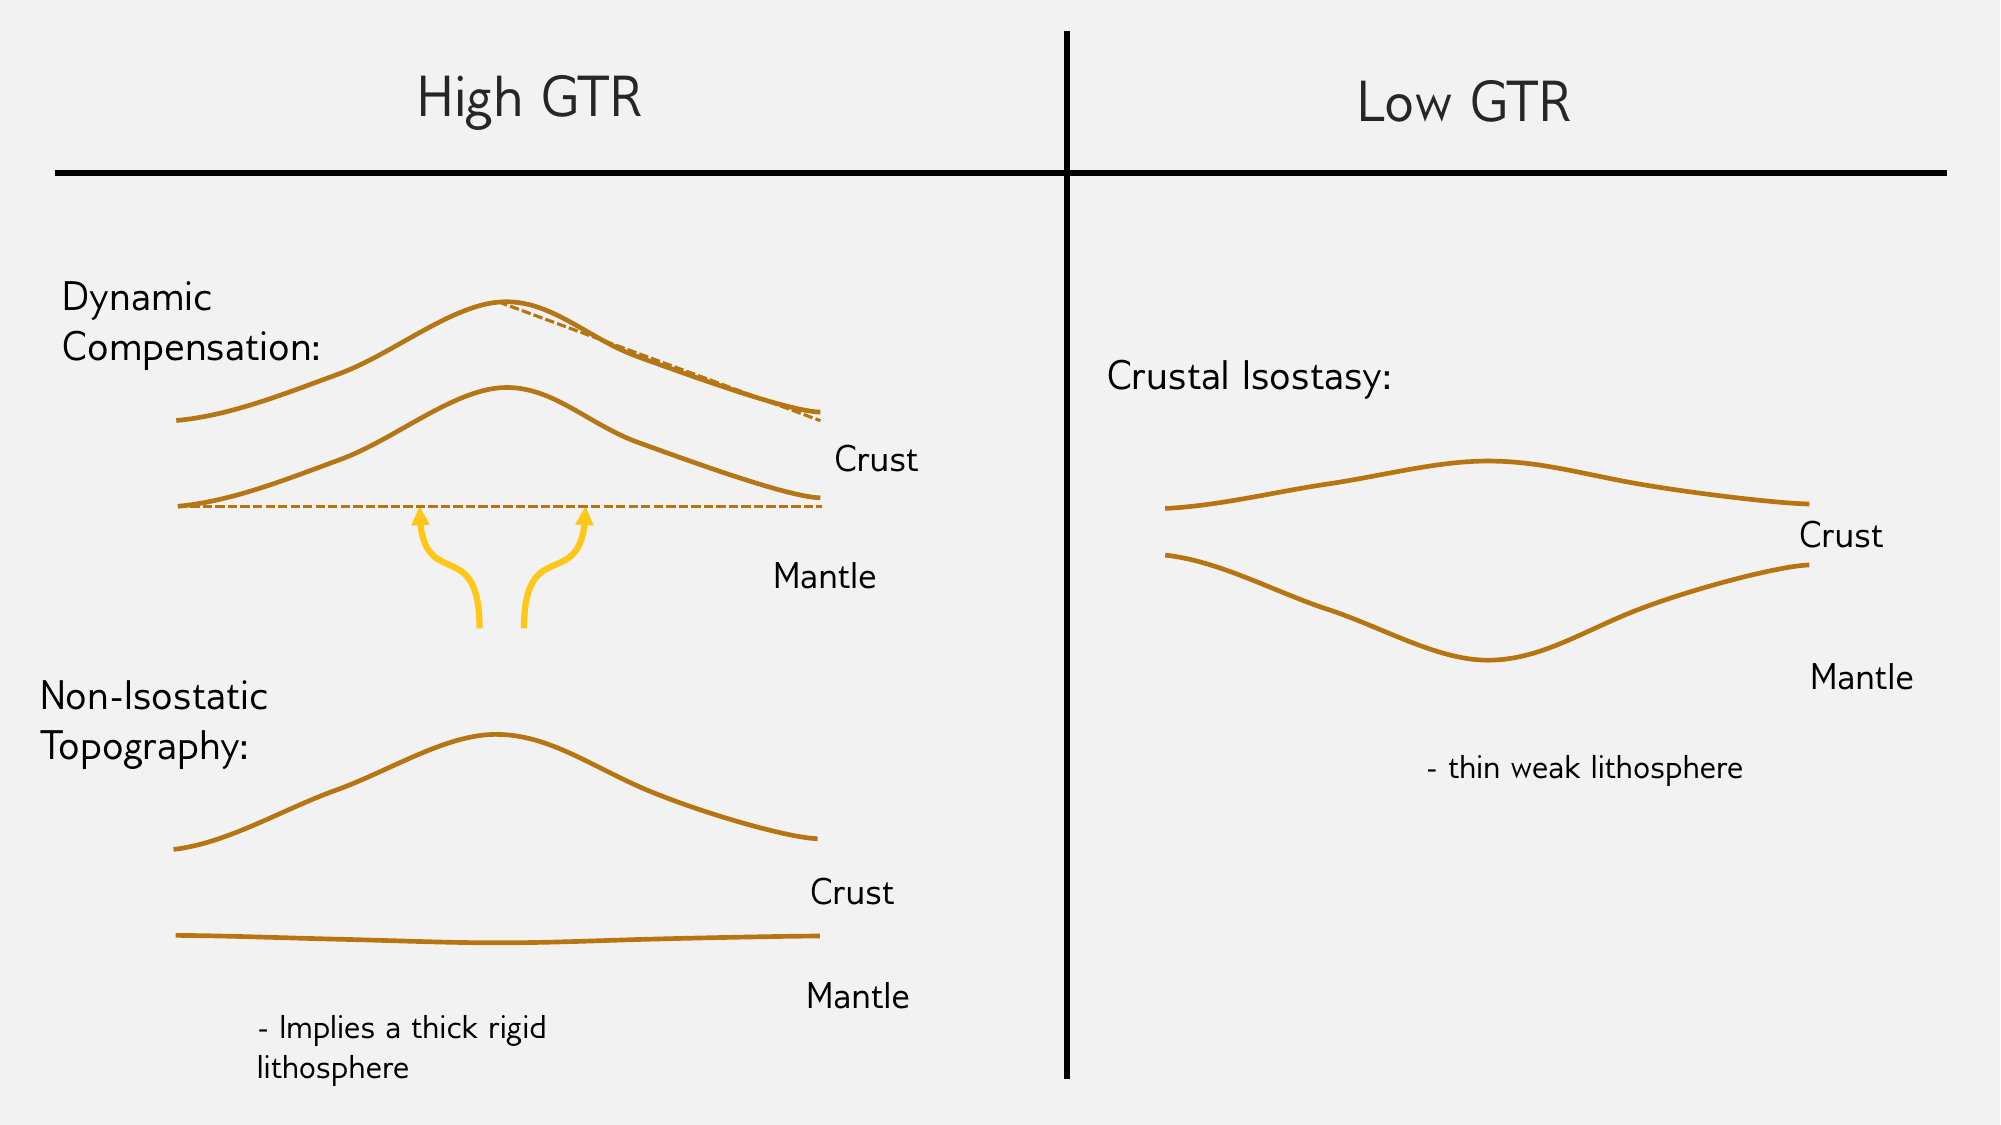

High GTR
Low GTR
Dynamic Compensation:

Crustal Isostasy:

Crust

Crust
Mantle

Mantle
Non-Isostatic Topography:

- thin weak lithosphere
Crust

Mantle
- Implies a thick rigid lithosphere